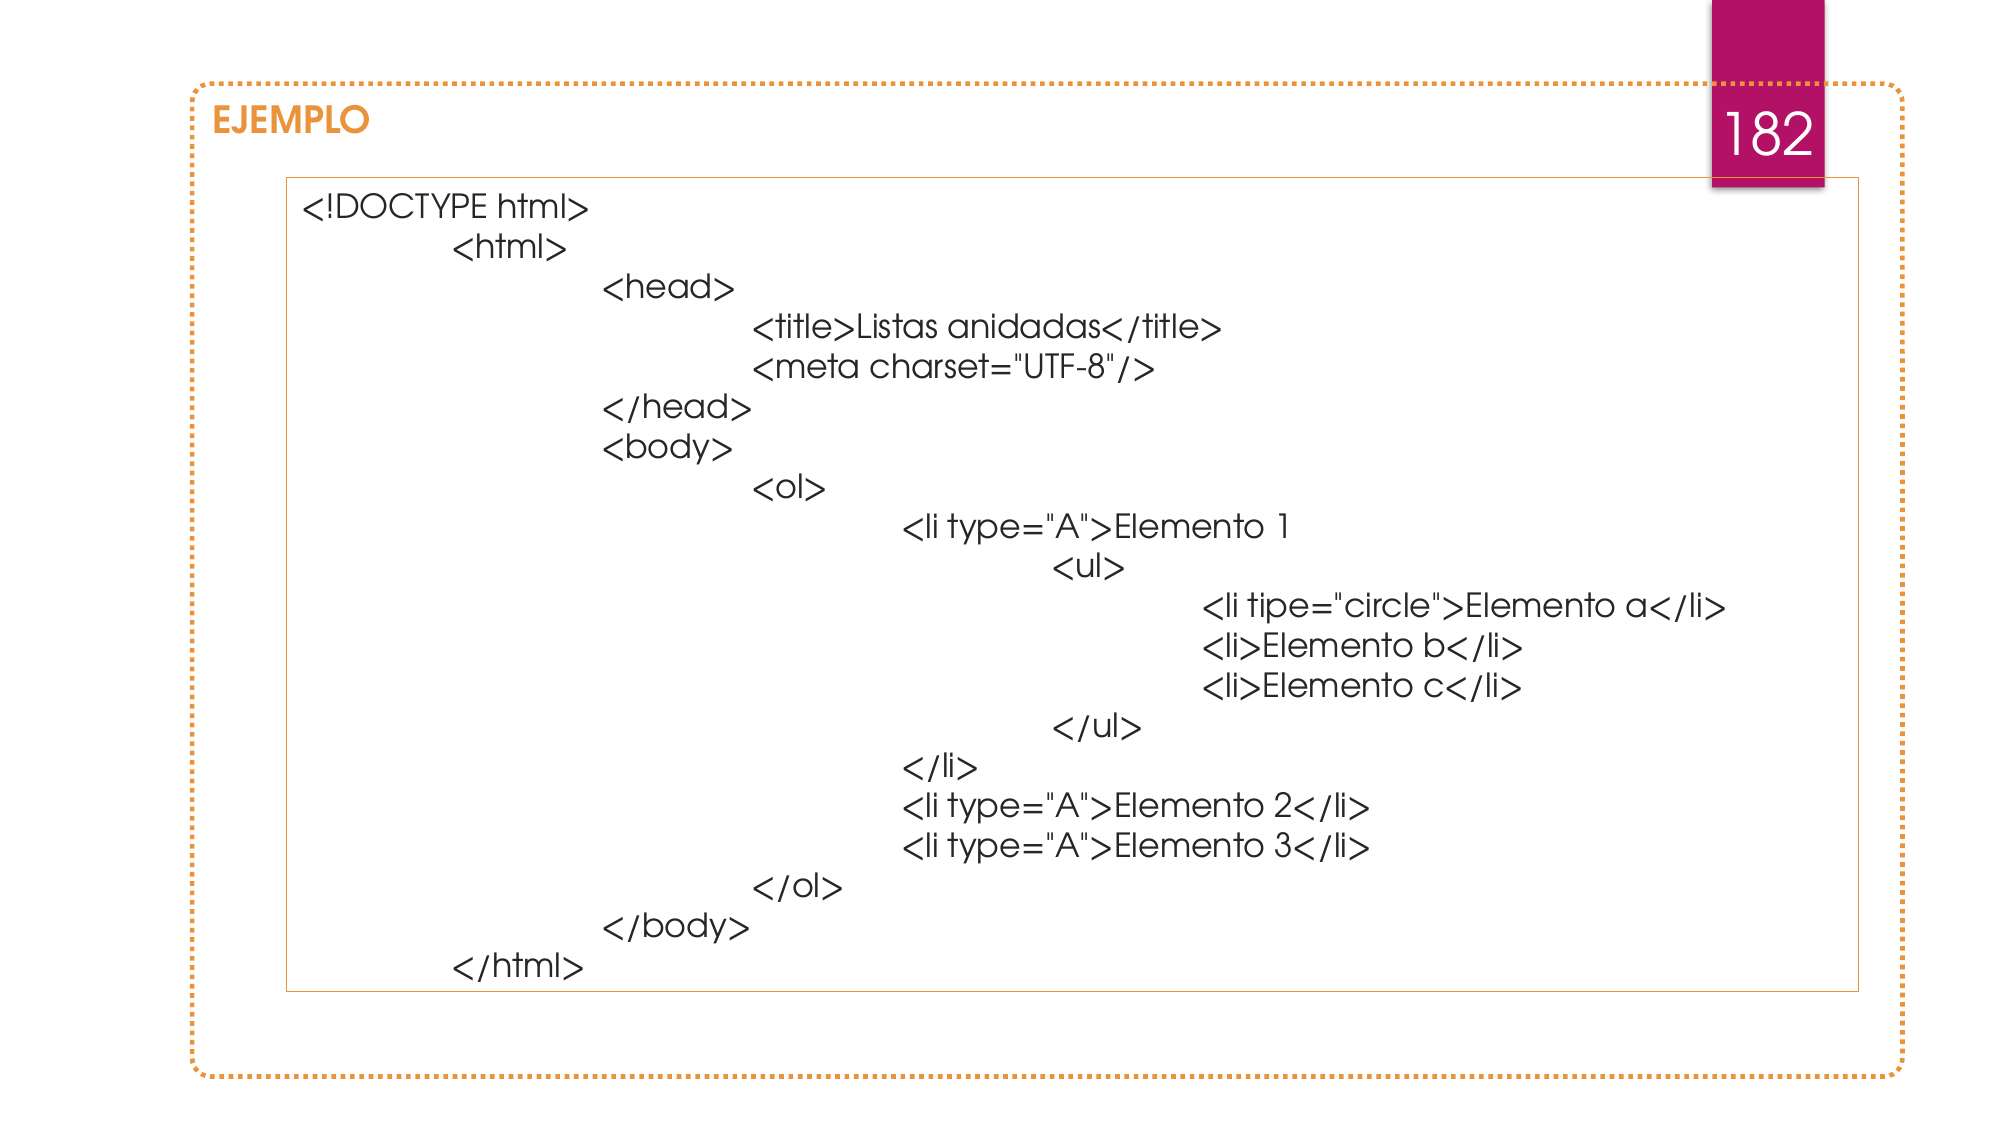

182
EJEMPLO

<!DOCTYPE html>
	<html>
		<head>
			<title>Listas anidadas</title>
			<meta charset="UTF-8"/>
		</head>
		<body>
			<ol>
				<li type="A">Elemento 1
					<ul>
						<li tipe="circle">Elemento a</li>
						<li>Elemento b</li>
						<li>Elemento c</li>
					</ul>
				</li>
				<li type="A">Elemento 2</li>
				<li type="A">Elemento 3</li>
			</ol>
		</body>
	</html>